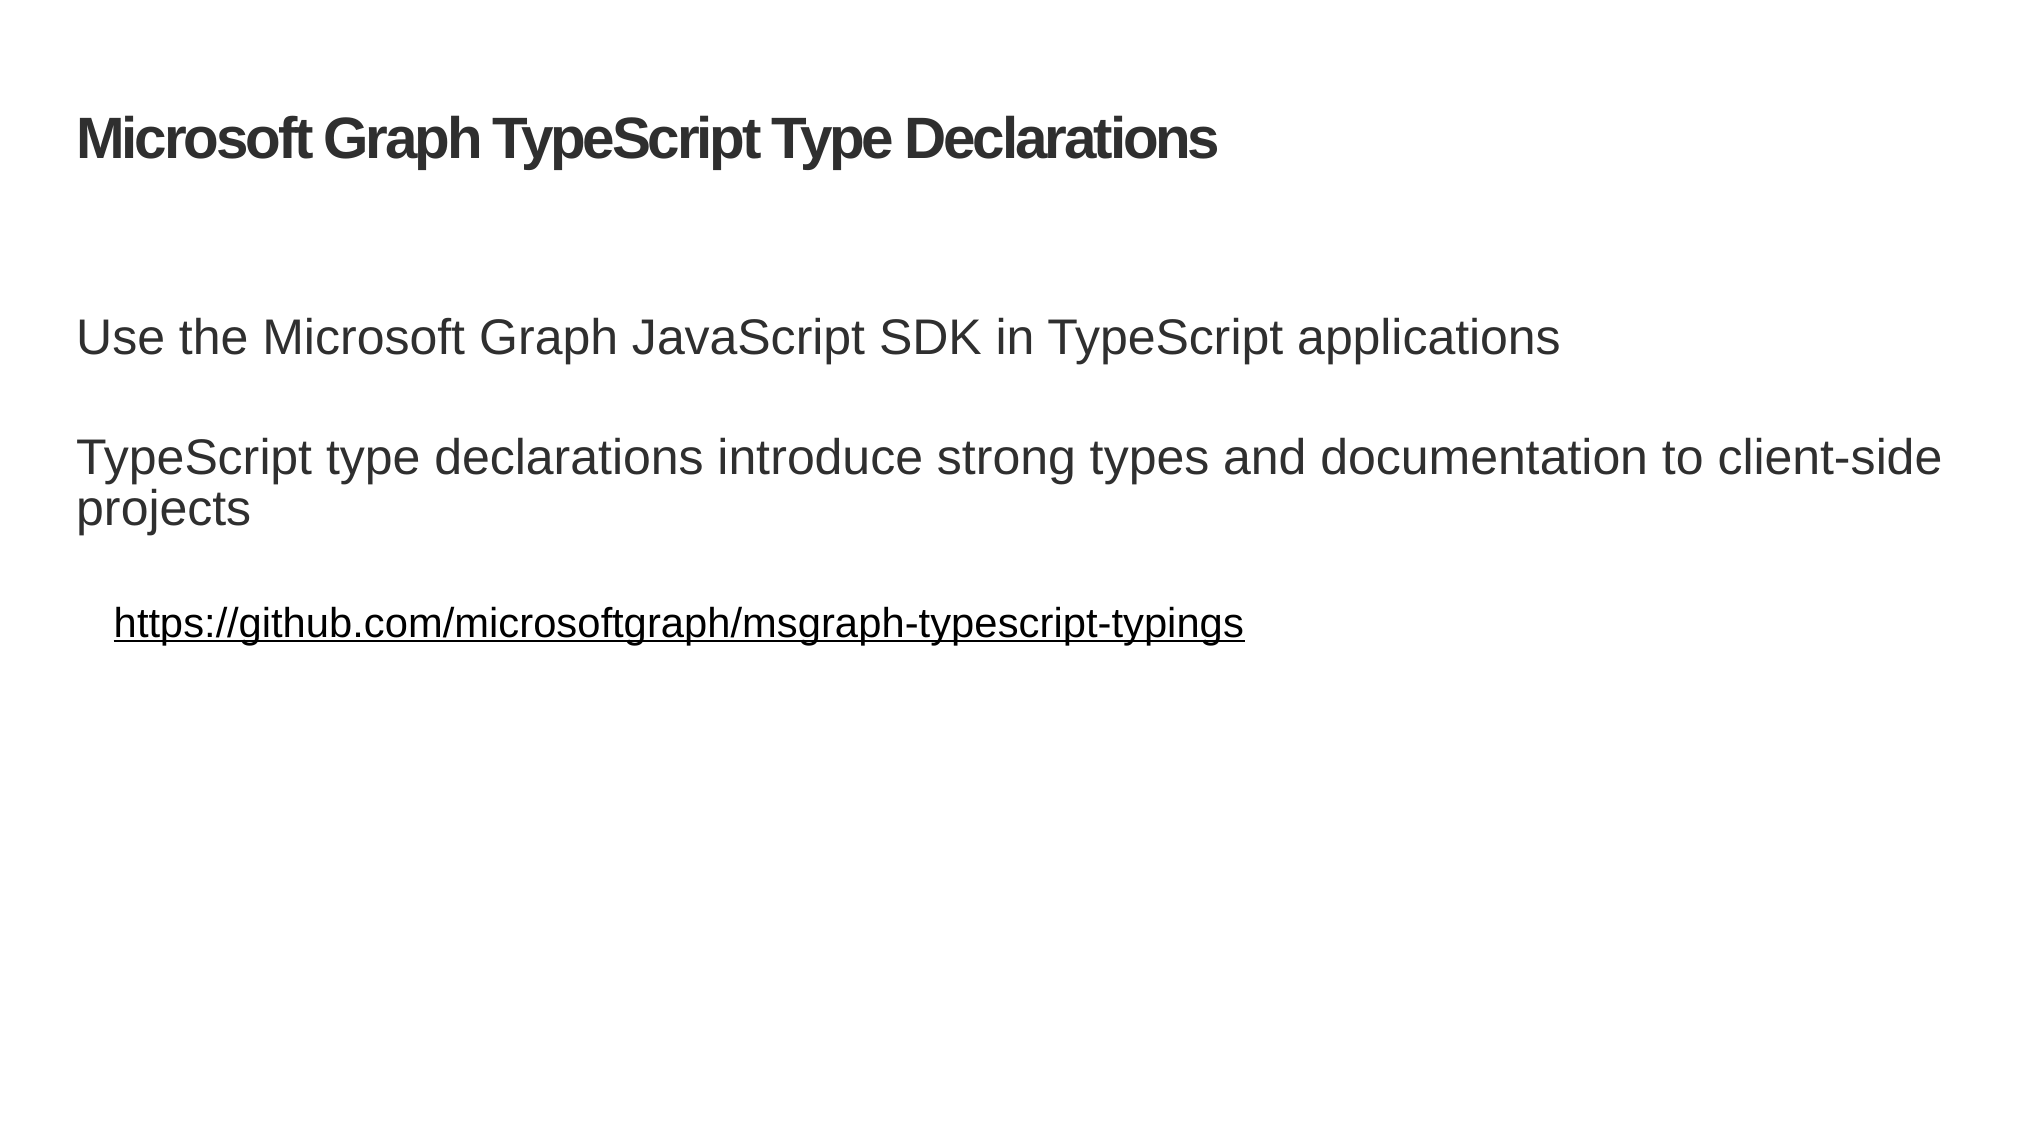

# Microsoft Graph TypeScript Type Declarations
Use the Microsoft Graph JavaScript SDK in TypeScript applications

TypeScript type declarations introduce strong types and documentation to client-side projects

https://github.com/microsoftgraph/msgraph-typescript-typings